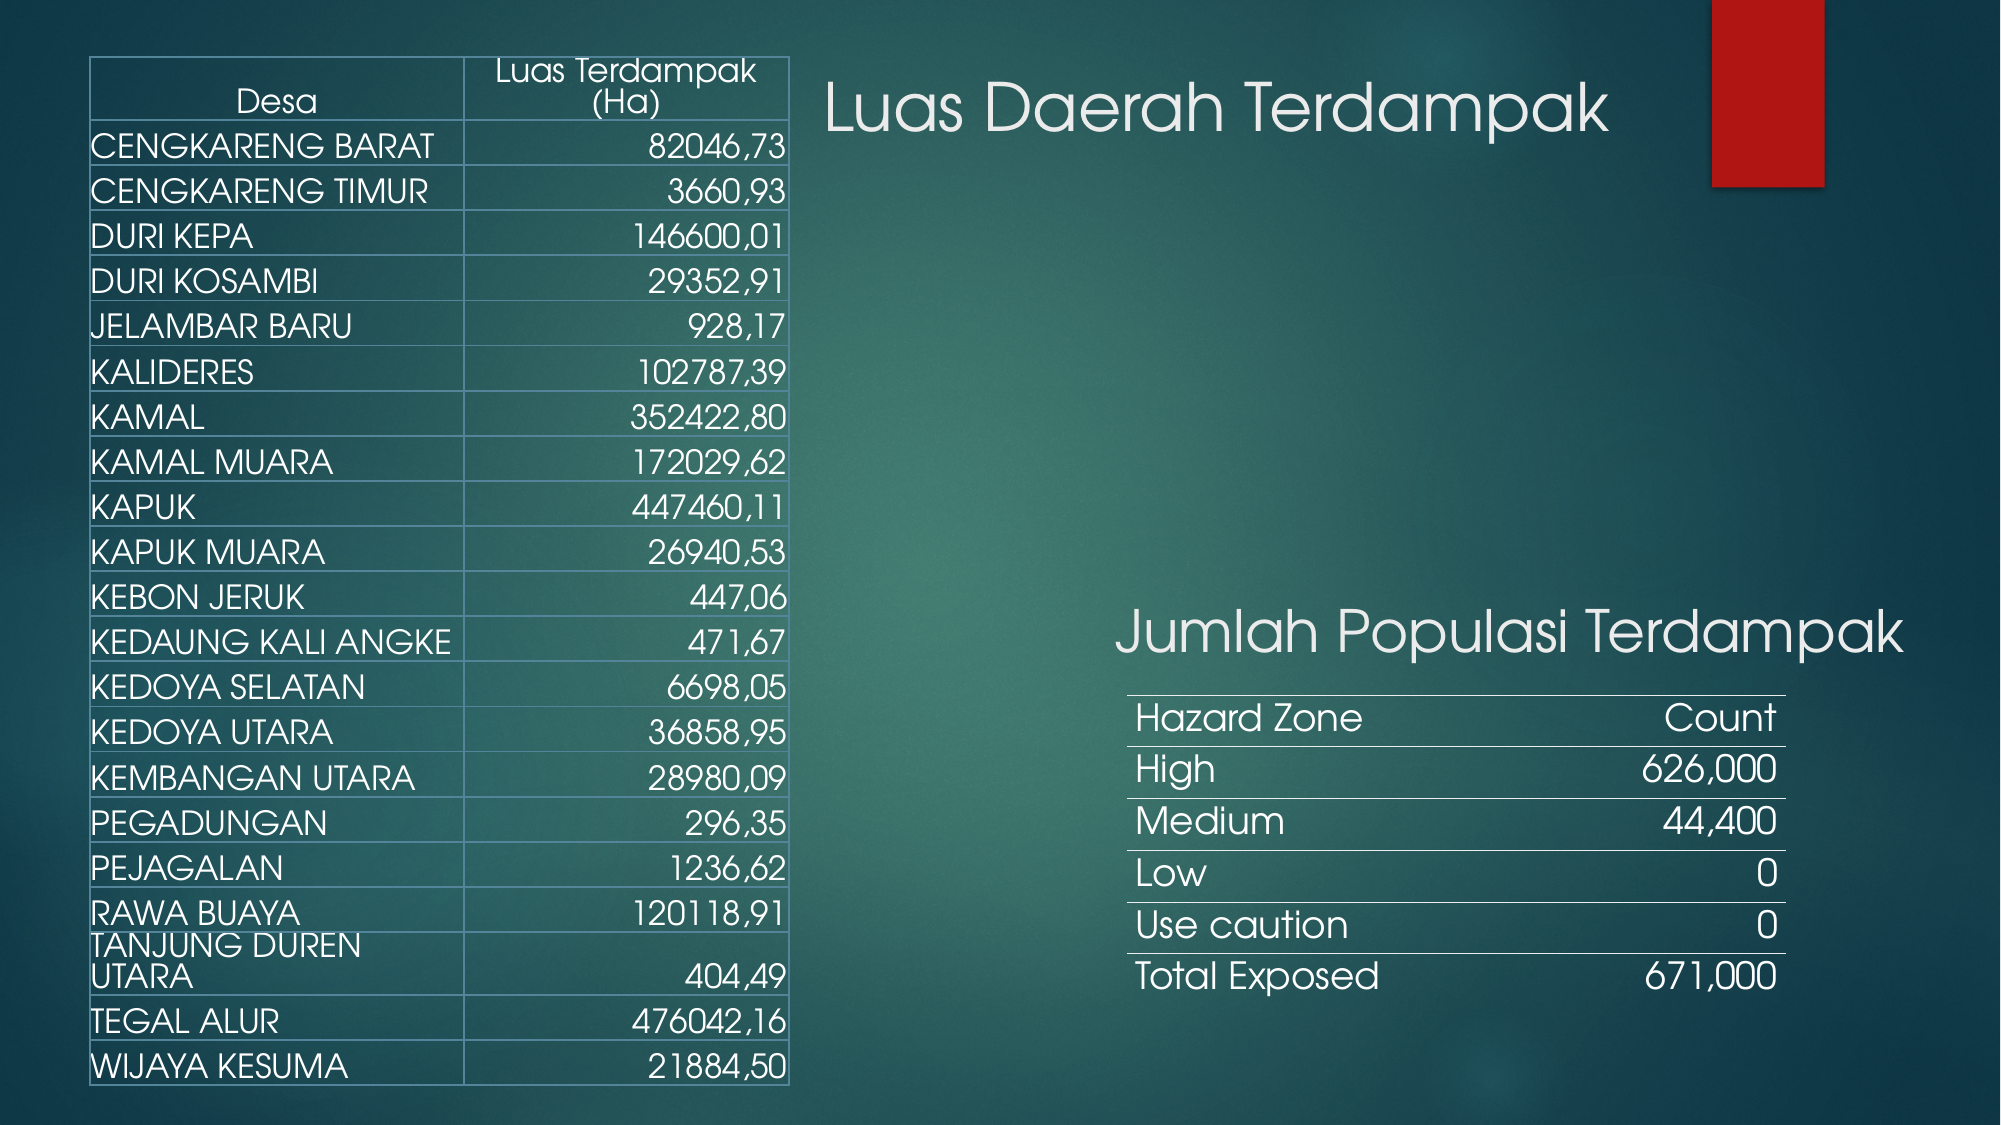

| Desa | Luas Terdampak (Ha) |
| --- | --- |
| CENGKARENG BARAT | 82046,73 |
| CENGKARENG TIMUR | 3660,93 |
| DURI KEPA | 146600,01 |
| DURI KOSAMBI | 29352,91 |
| JELAMBAR BARU | 928,17 |
| KALIDERES | 102787,39 |
| KAMAL | 352422,80 |
| KAMAL MUARA | 172029,62 |
| KAPUK | 447460,11 |
| KAPUK MUARA | 26940,53 |
| KEBON JERUK | 447,06 |
| KEDAUNG KALI ANGKE | 471,67 |
| KEDOYA SELATAN | 6698,05 |
| KEDOYA UTARA | 36858,95 |
| KEMBANGAN UTARA | 28980,09 |
| PEGADUNGAN | 296,35 |
| PEJAGALAN | 1236,62 |
| RAWA BUAYA | 120118,91 |
| TANJUNG DUREN UTARA | 404,49 |
| TEGAL ALUR | 476042,16 |
| WIJAYA KESUMA | 21884,50 |
# Luas Daerah Terdampak
Jumlah Populasi Terdampak
| Hazard Zone | Count |
| --- | --- |
| High | 626,000 |
| Medium | 44,400 |
| Low | 0 |
| Use caution | 0 |
| Total Exposed | 671,000 |